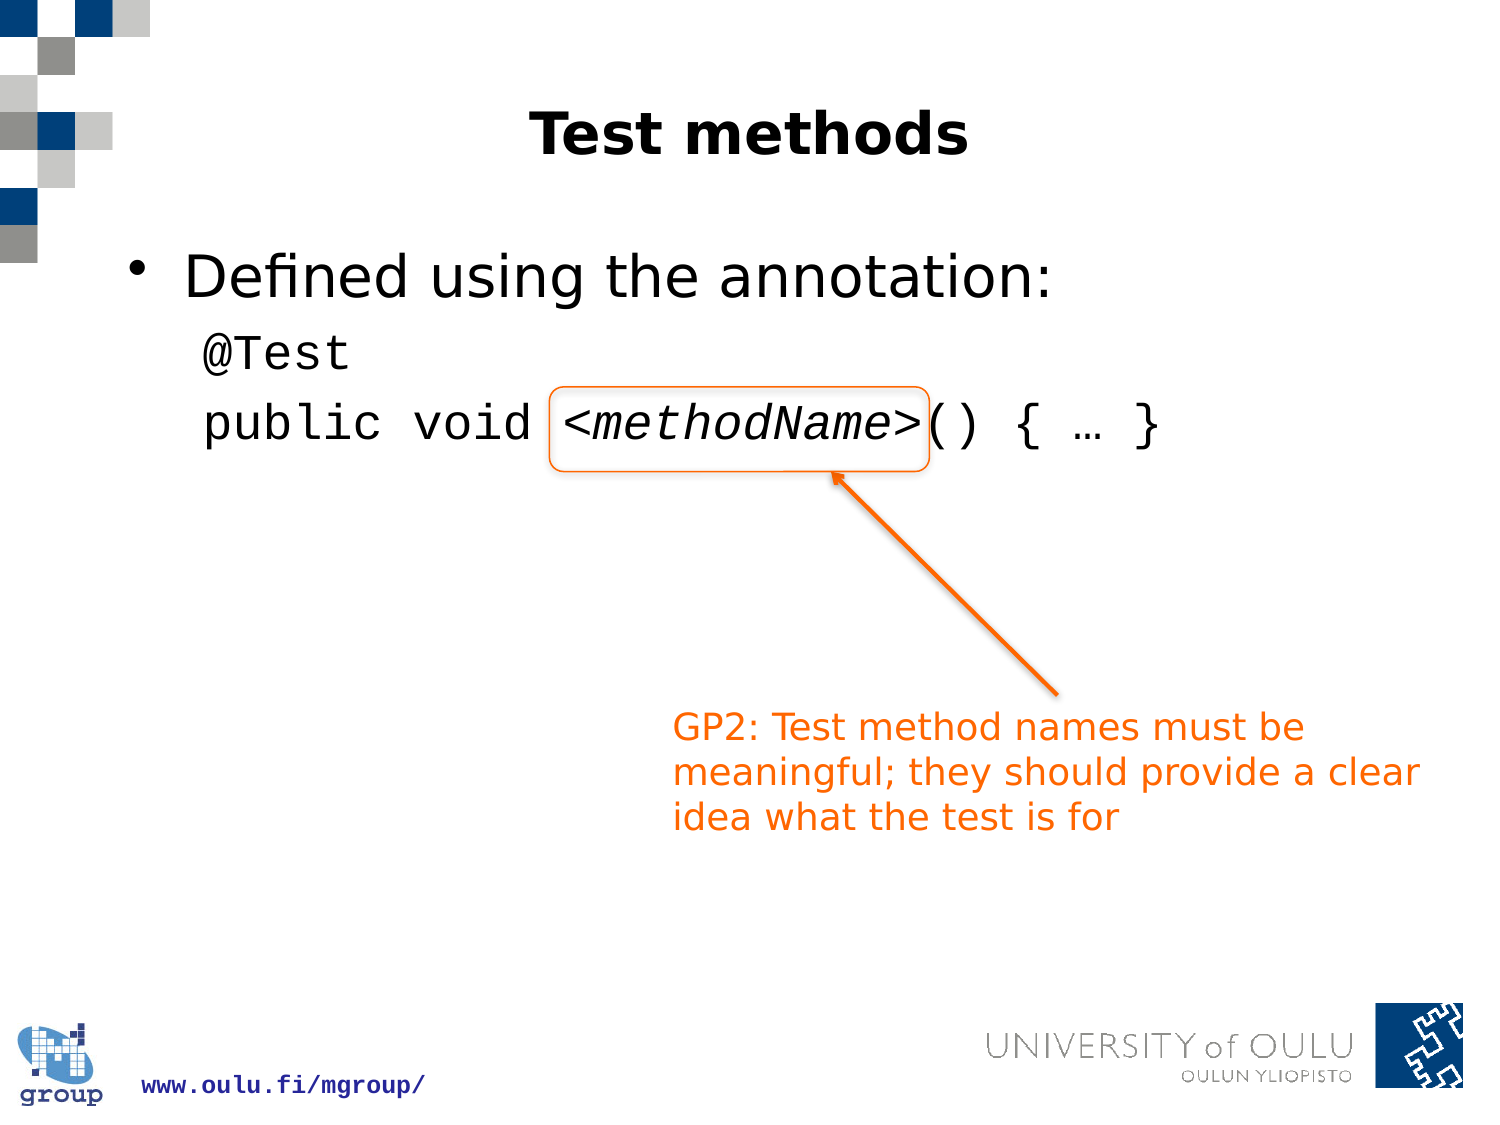

# Test methods
Defined using the annotation:
@Test
public void <methodName>() { … }

GP2: Test method names must be meaningful; they should provide a clear idea what the test is for